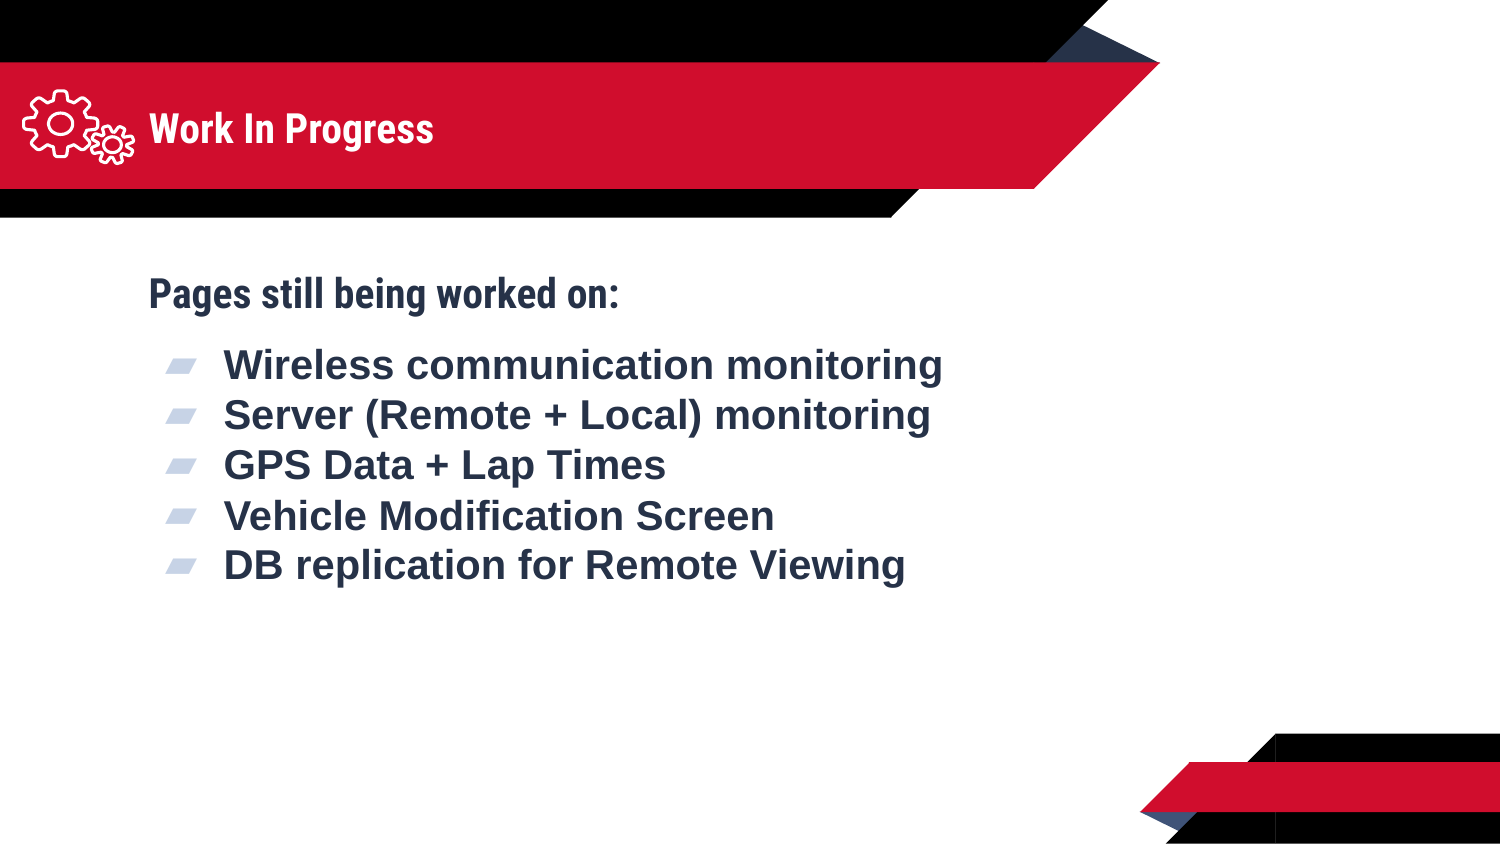

# Work In Progress

Pages still being worked on:
Wireless communication monitoring
Server (Remote + Local) monitoring
GPS Data + Lap Times
Vehicle Modification Screen
DB replication for Remote Viewing